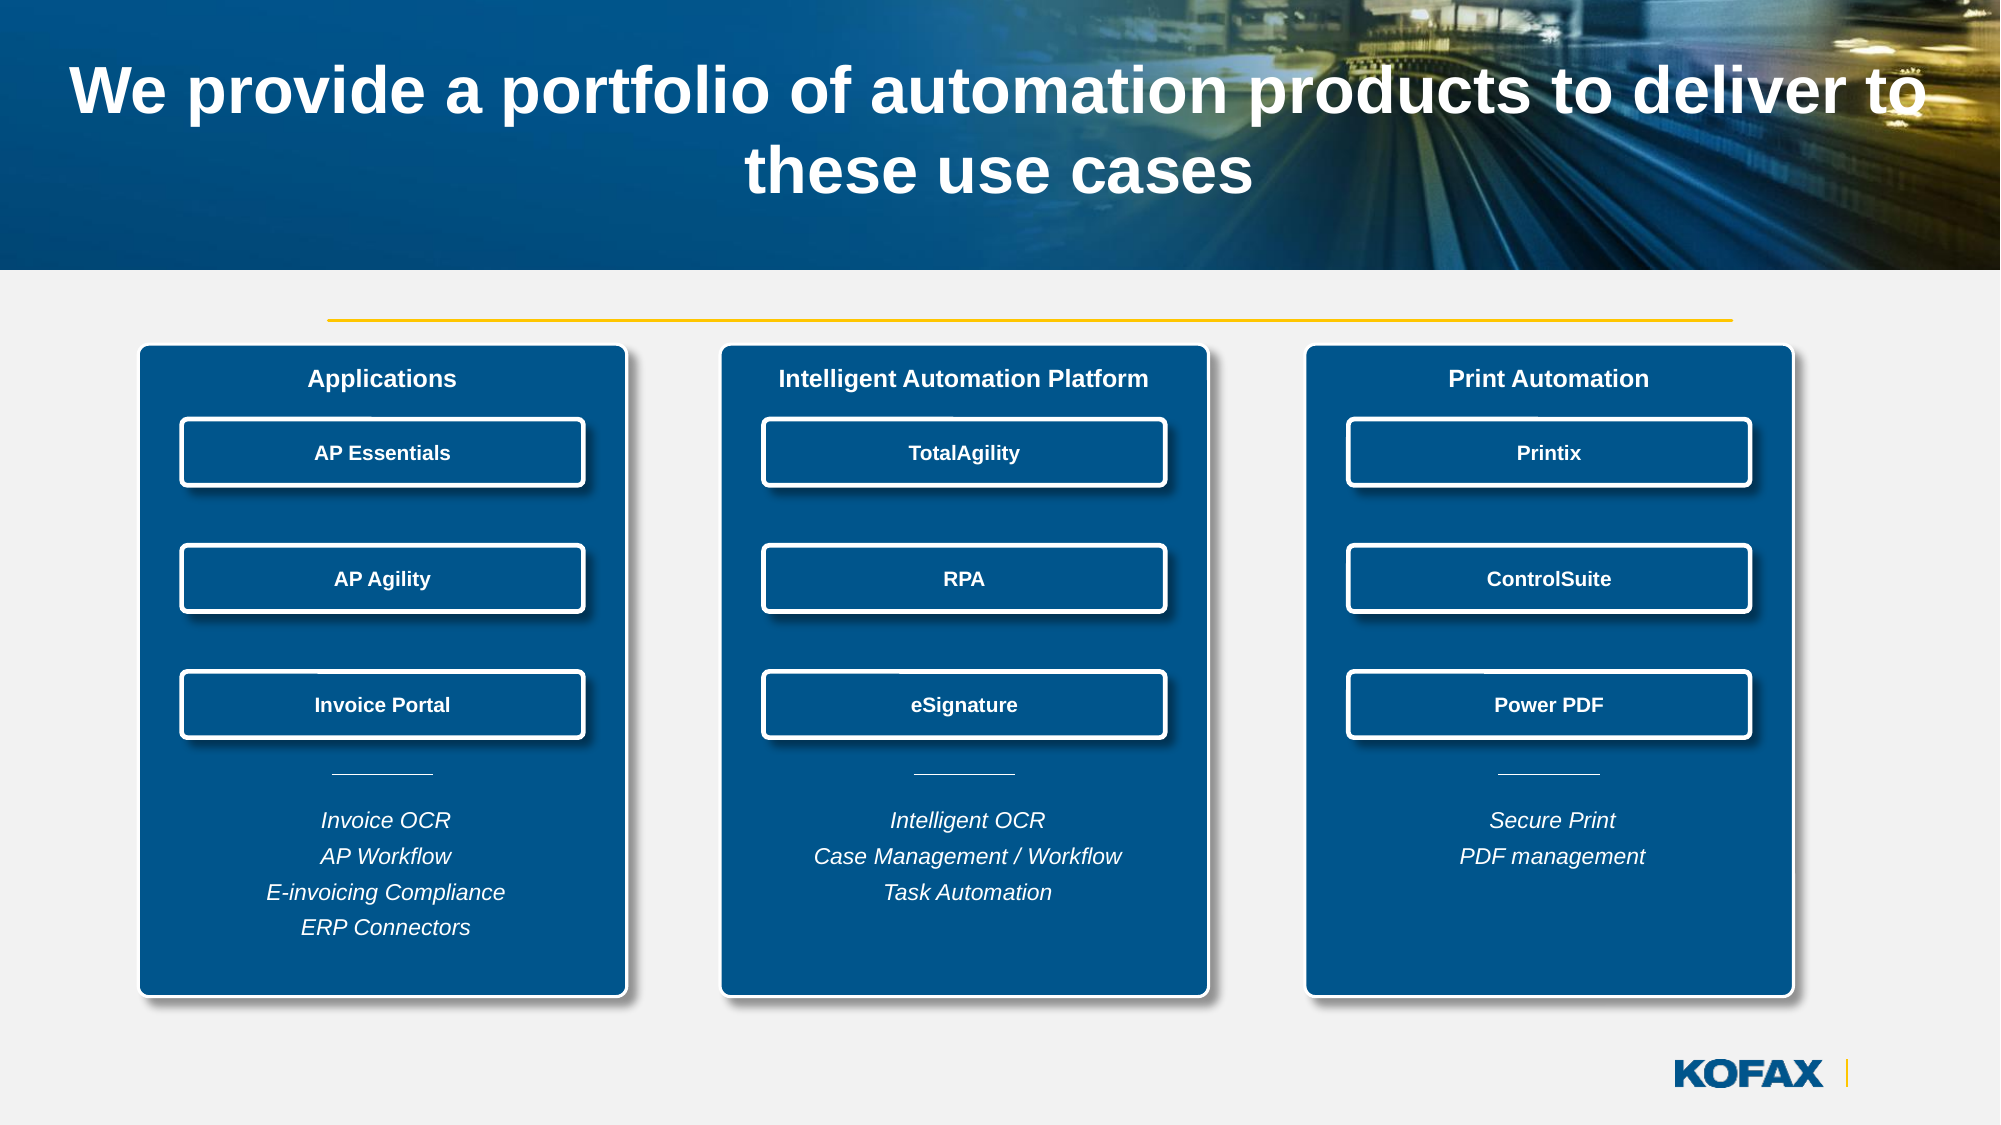

We provide a portfolio of automation products to deliver to these use cases
Applications
Intelligent Automation Platform
Print Automation
AP Essentials
TotalAgility
Printix
AP Agility
RPA
ControlSuite
Invoice Portal
eSignature
Power PDF
Invoice OCR
AP Workflow
E-invoicing Compliance
ERP Connectors
Intelligent OCR
Case Management / Workflow
Task Automation
Secure Print
PDF management